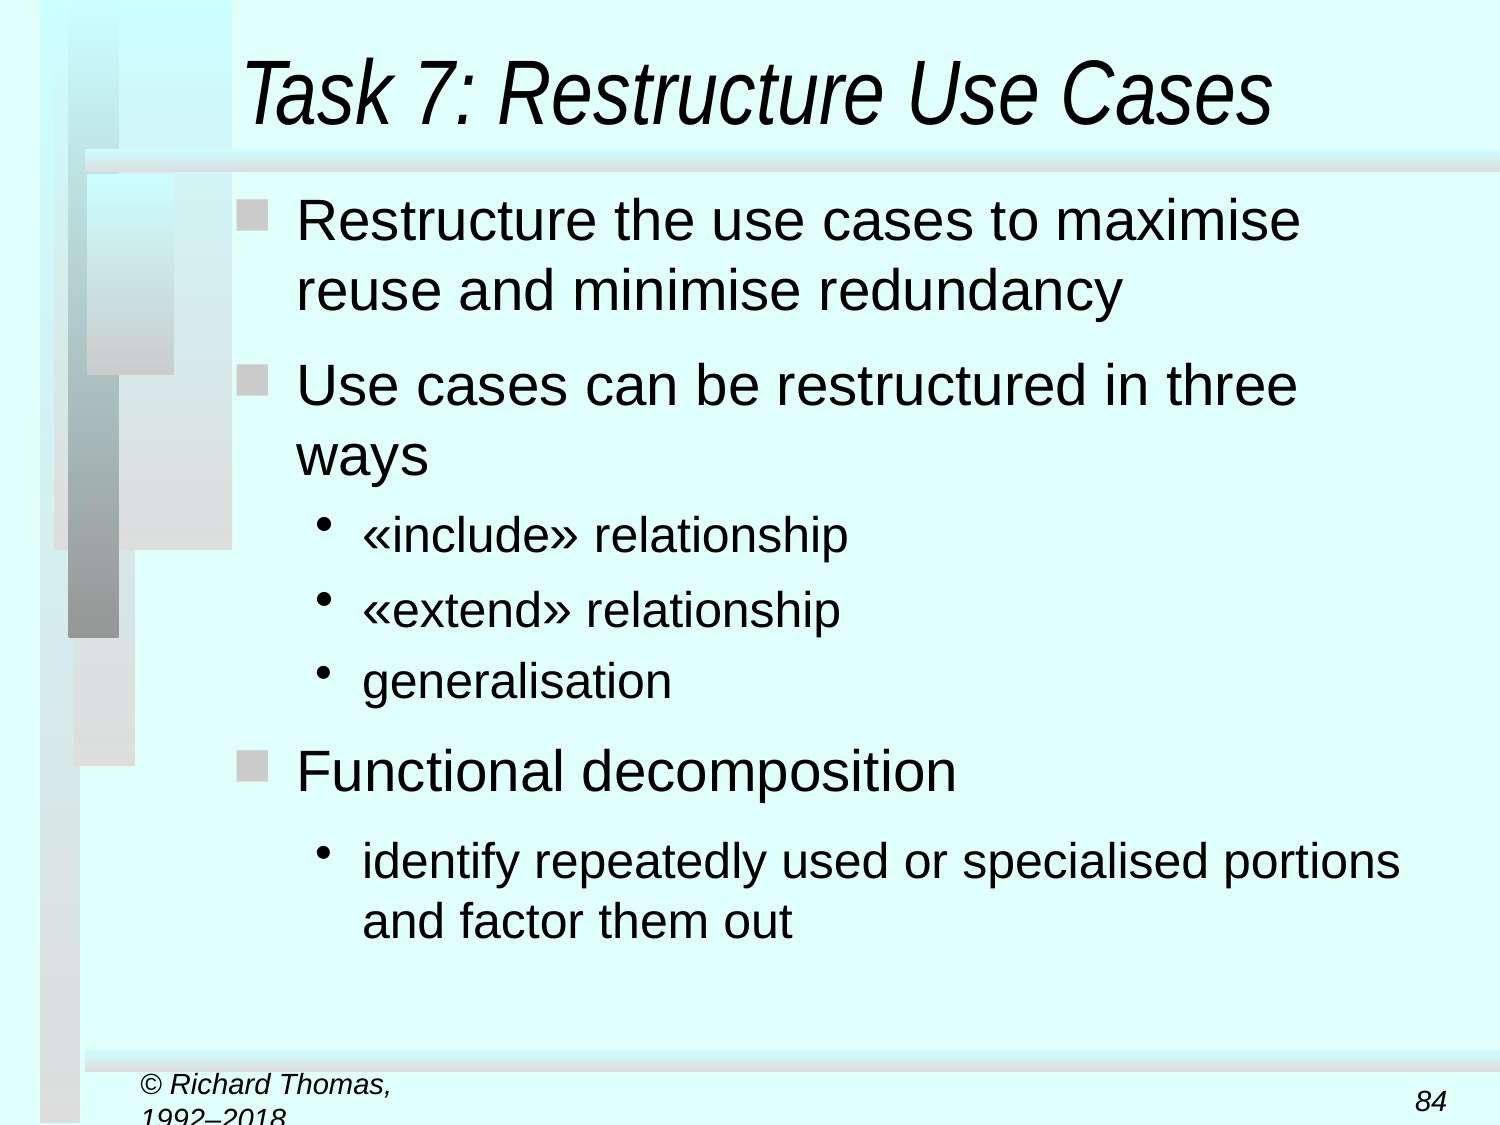

# Task 7: Restructure Use Cases
Restructure the use cases to maximise reuse and minimise redundancy
Use cases can be restructured in three ways
«include» relationship
«extend» relationship
generalisation
Functional decomposition
identify repeatedly used or specialised portions and factor them out

© Richard Thomas, 1992–2018
84